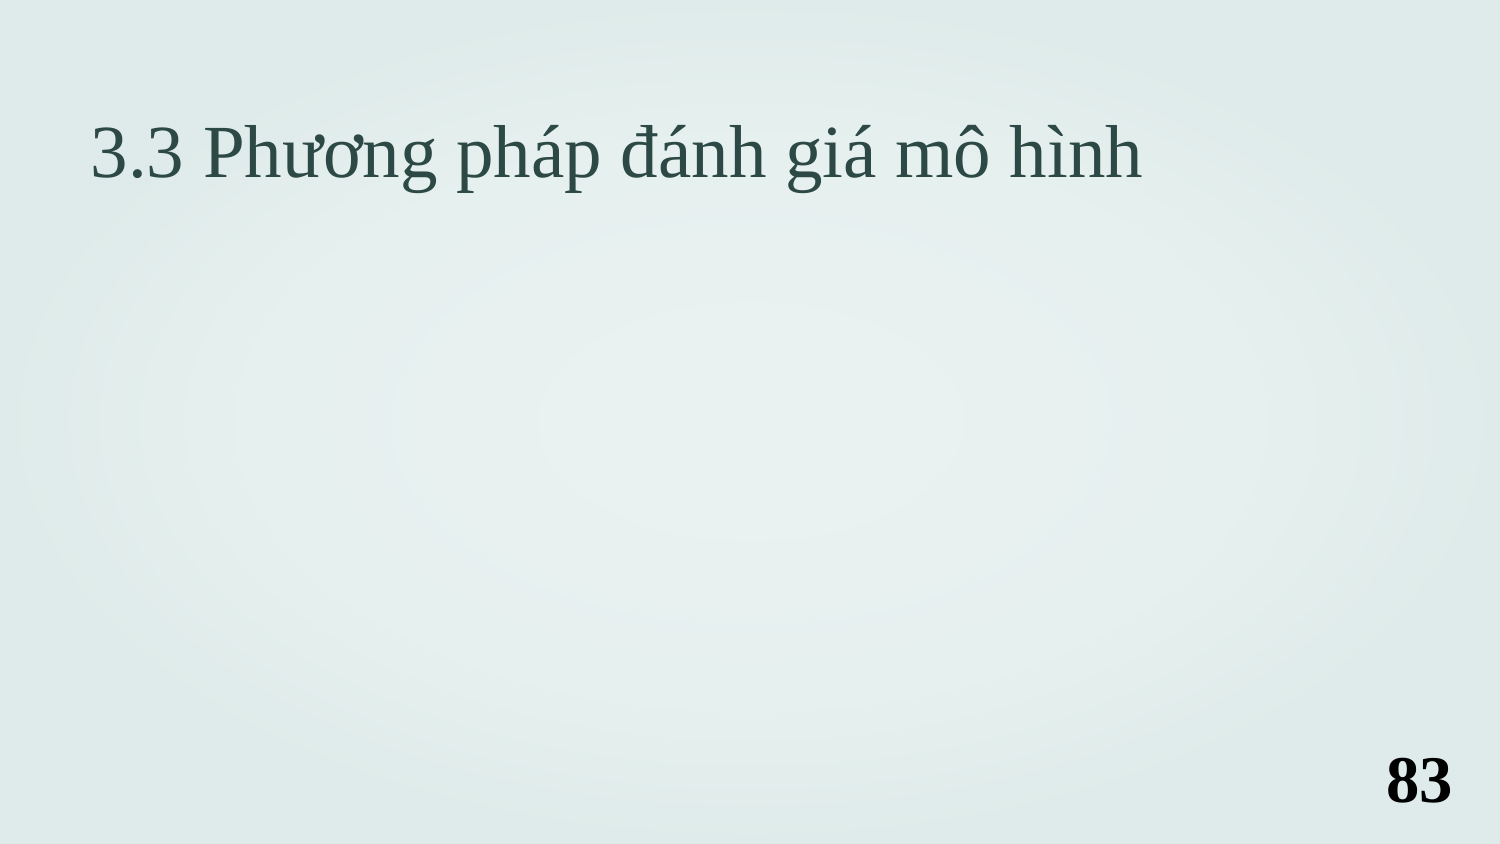

3.3 Phương pháp đánh giá mô hình
83